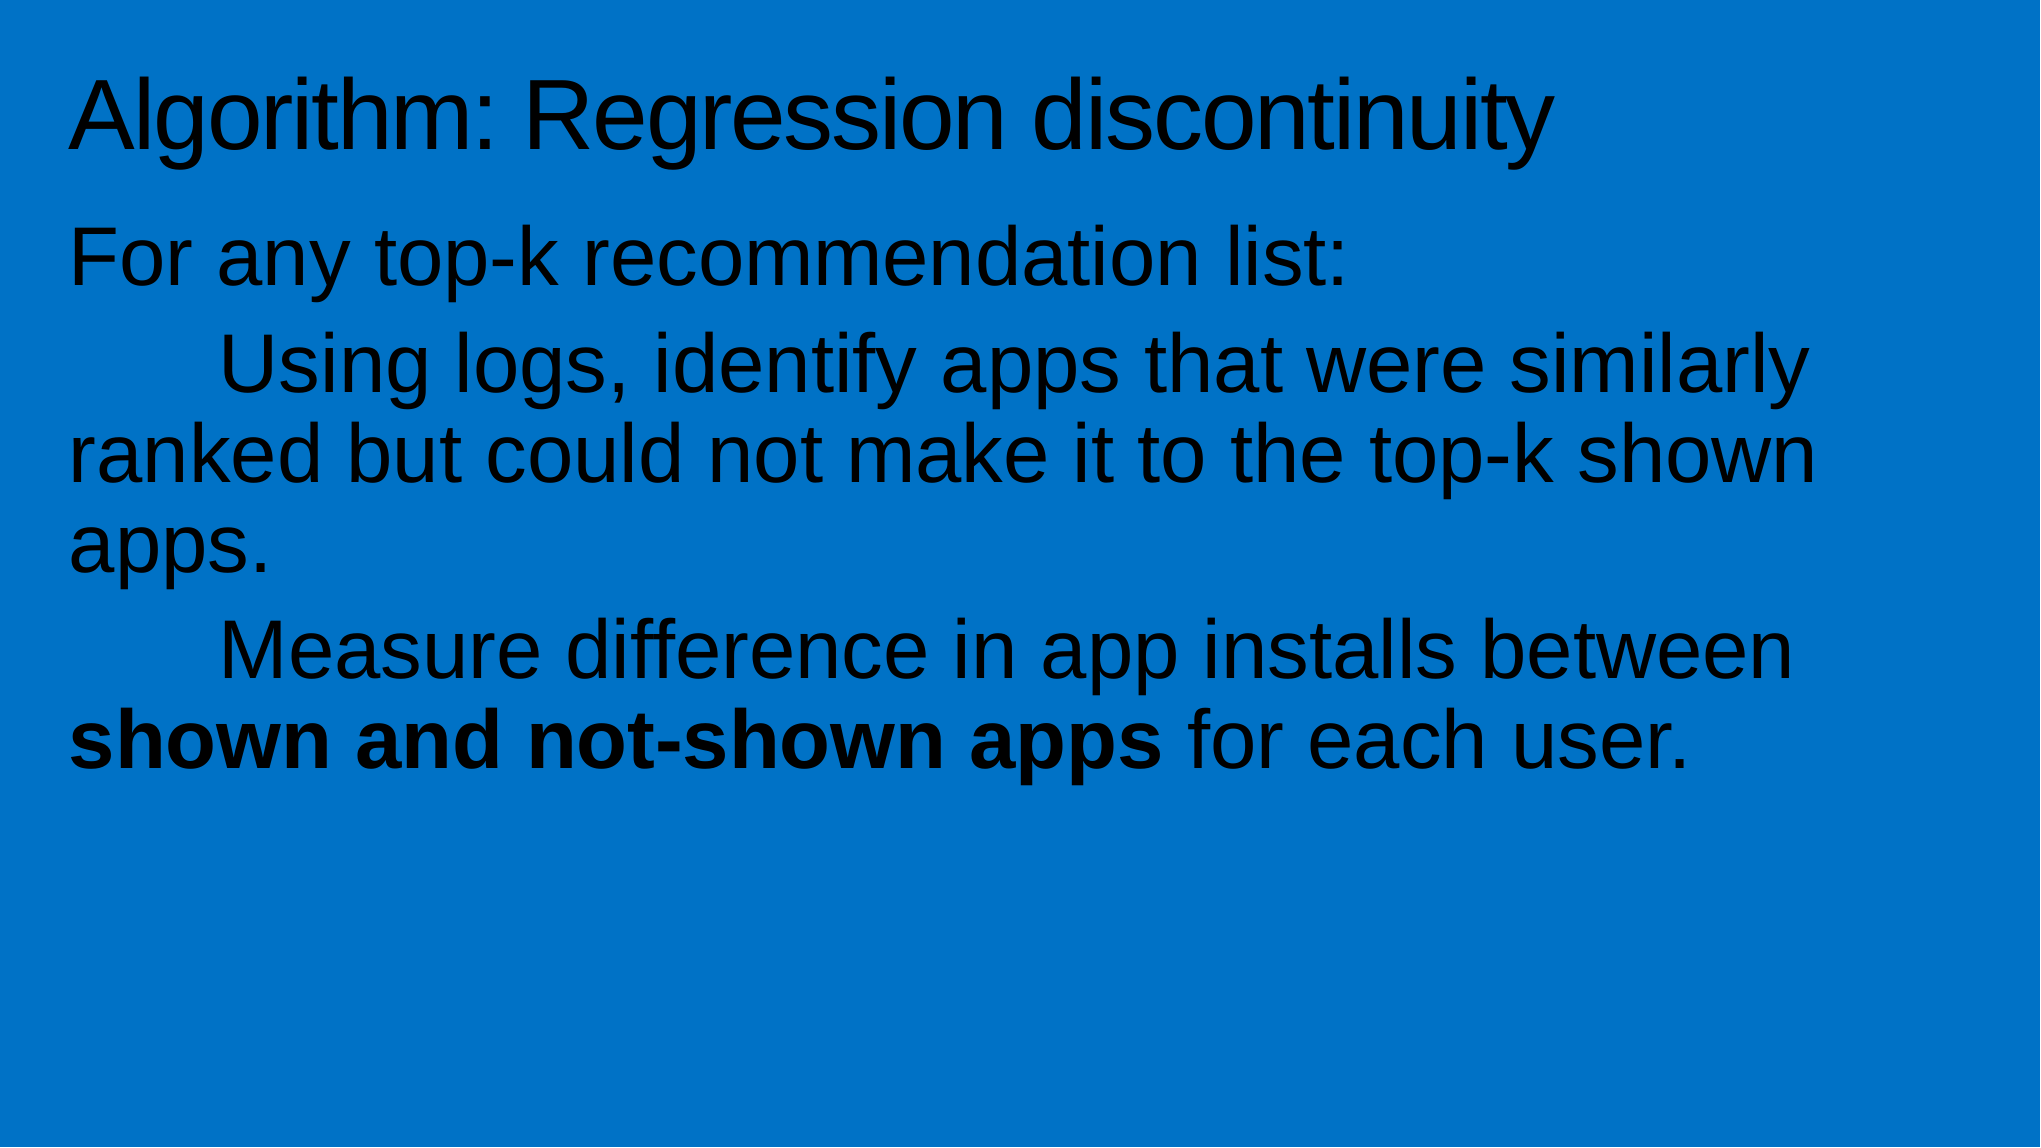

# Algorithm: Regression discontinuity
For any top-k recommendation list:
	Using logs, identify apps that were similarly ranked but could not make it to the top-k shown apps.
	Measure difference in app installs between shown and not-shown apps for each user.